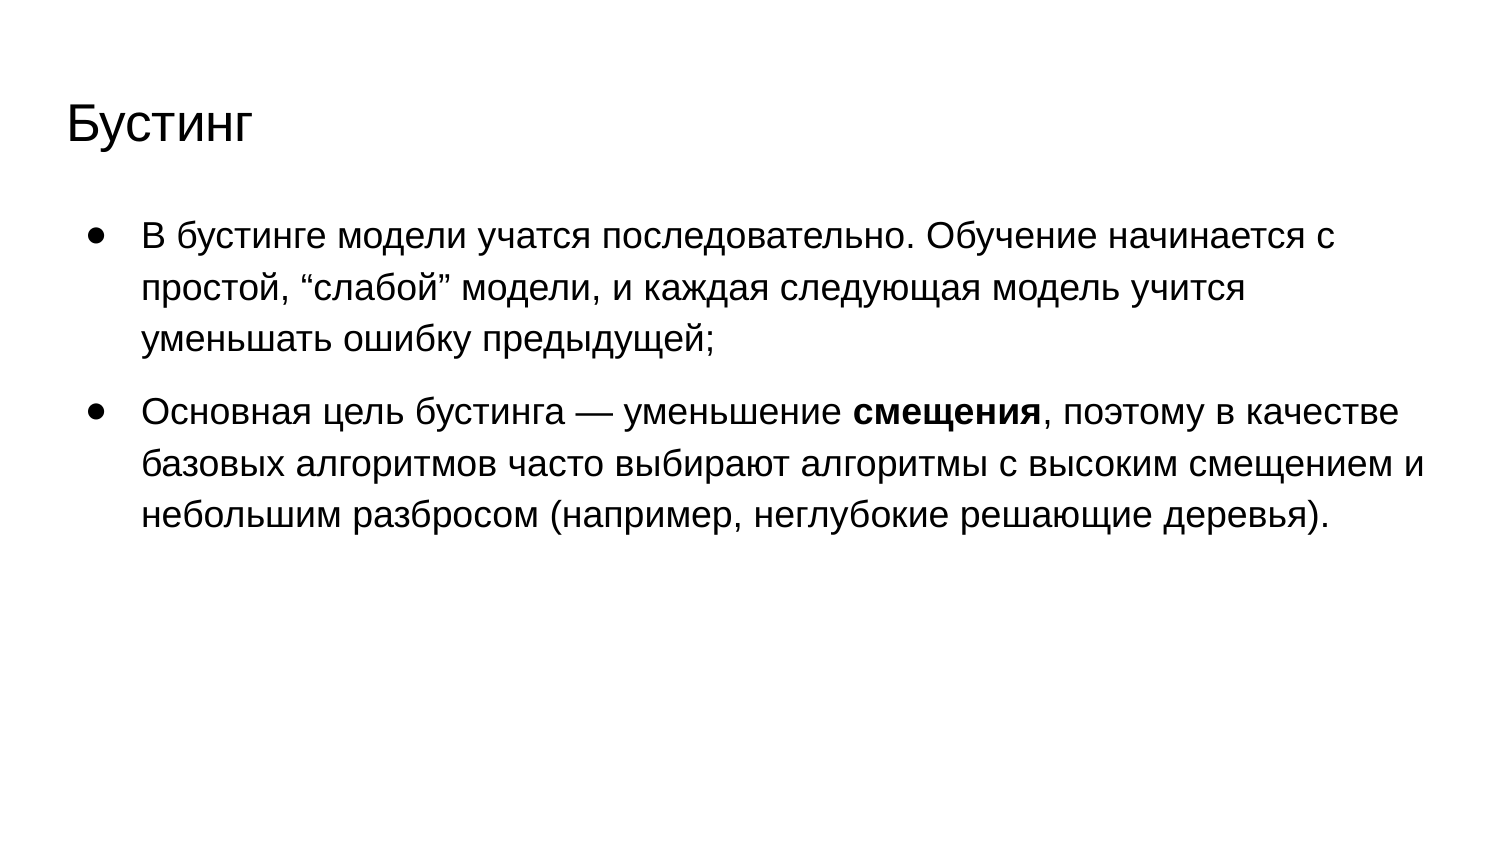

# Бустинг
В бустинге модели учатся последовательно. Обучение начинается с простой, “слабой” модели, и каждая следующая модель учится уменьшать ошибку предыдущей;
Основная цель бустинга — уменьшение смещения, поэтому в качестве базовых алгоритмов часто выбирают алгоритмы с высоким смещением и небольшим разбросом (например, неглубокие решающие деревья).